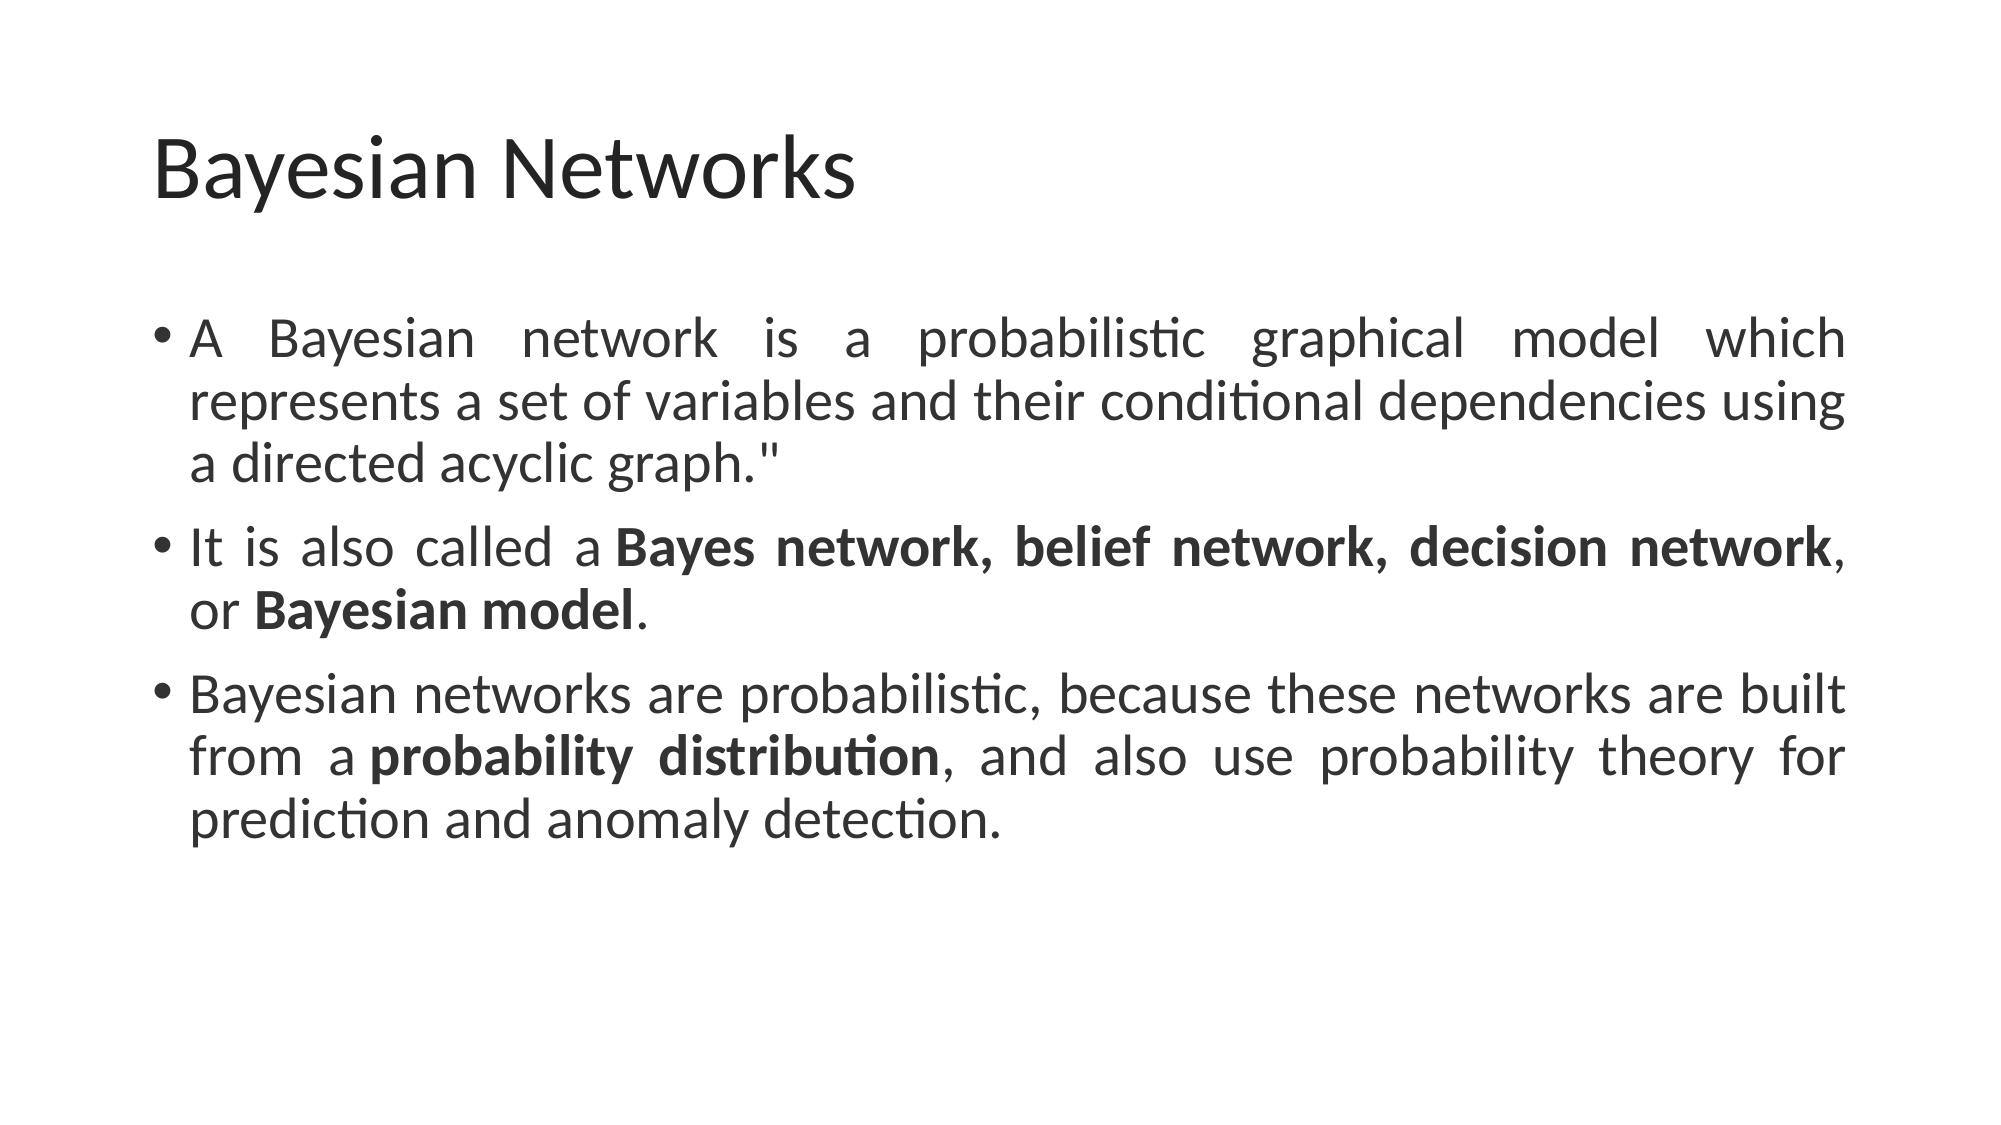

# Bayesian Networks

A Bayesian network is a probabilistic graphical model which represents a set of variables and their conditional dependencies using a directed acyclic graph."
It is also called a Bayes network, belief network, decision network, or Bayesian model.
Bayesian networks are probabilistic, because these networks are built from a probability distribution, and also use probability theory for prediction and anomaly detection.